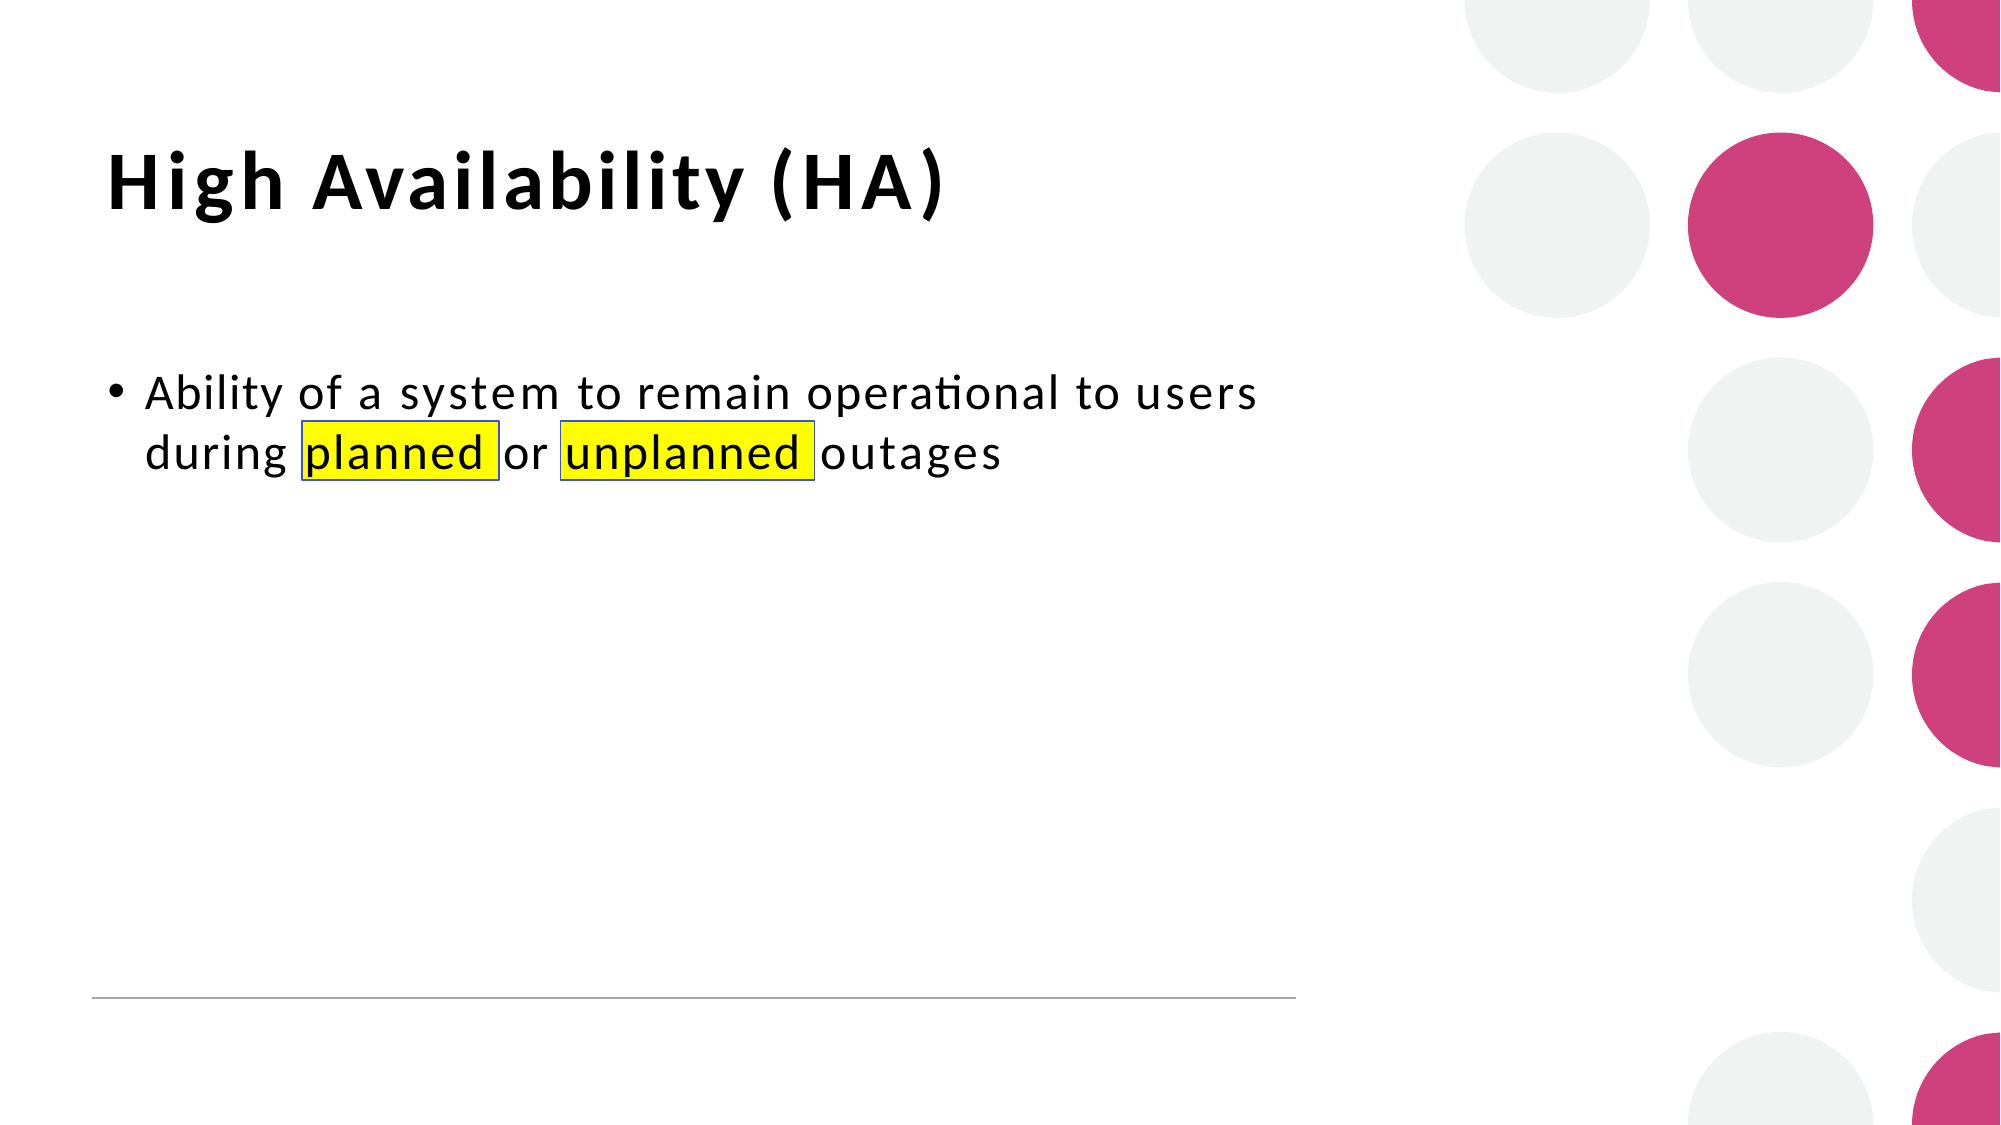

# High Availability (HA)
Ability of a system to remain operational to users
during
or
outages
planned
unplanned